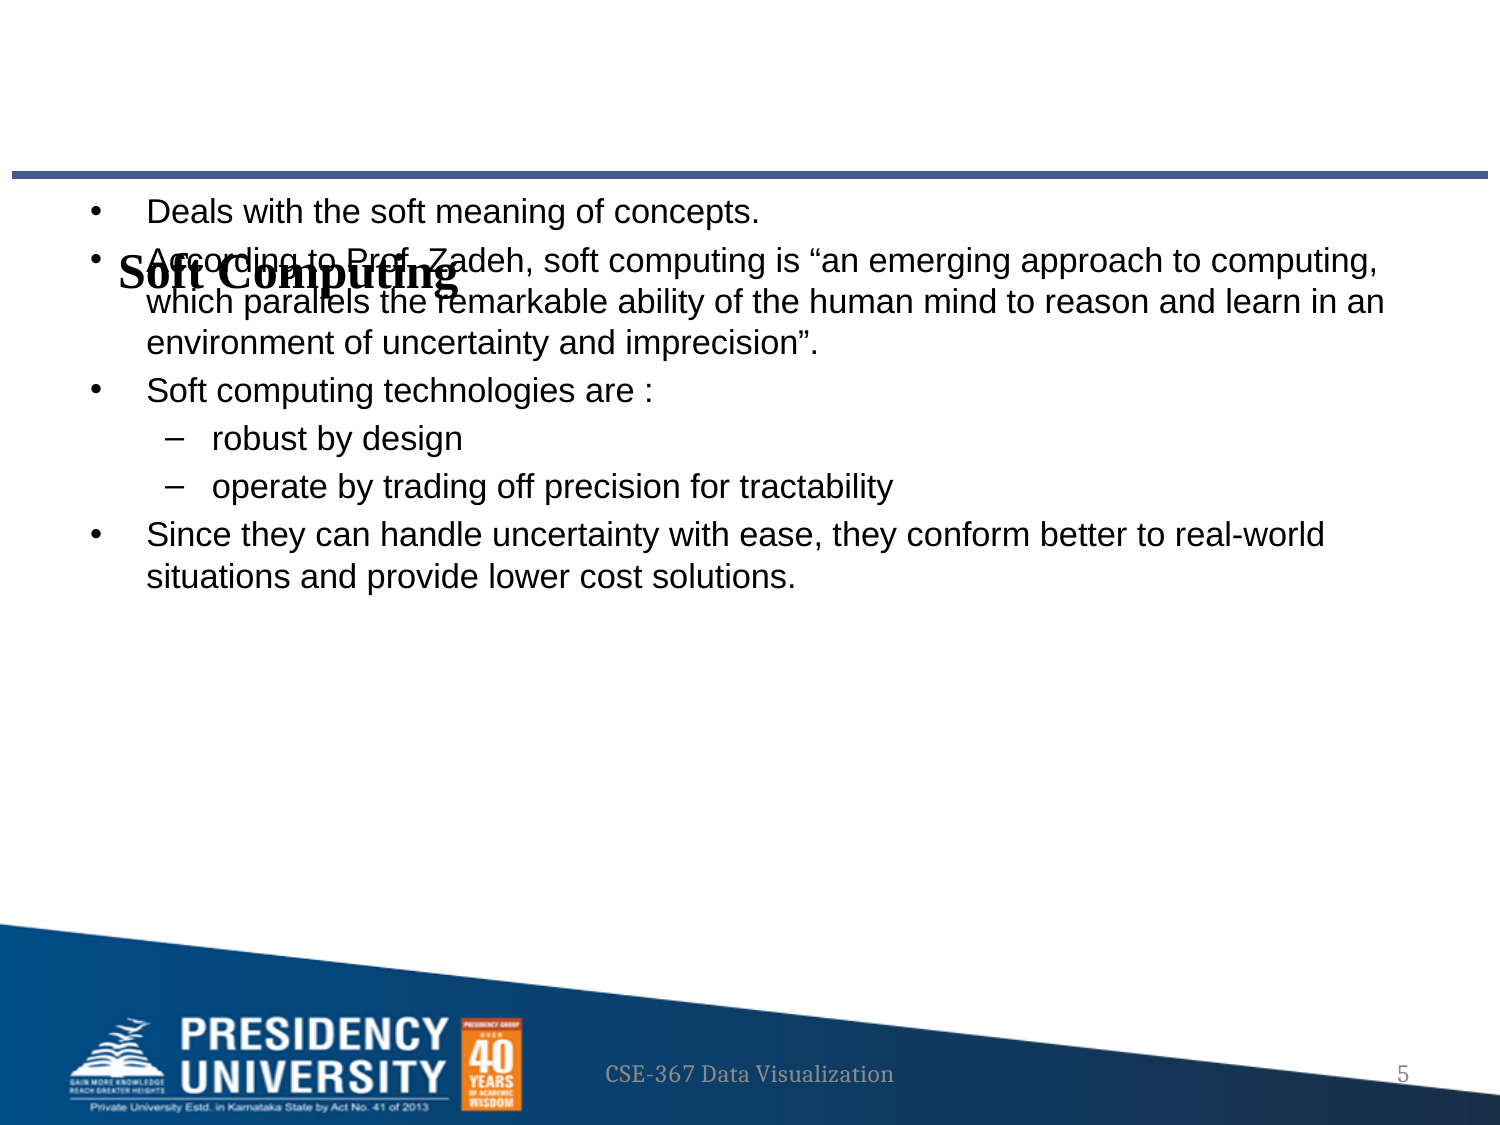

# Soft Computing
Deals with the soft meaning of concepts.
According to Prof. Zadeh, soft computing is “an emerging approach to computing, which parallels the remarkable ability of the human mind to reason and learn in an environment of uncertainty and imprecision”.
Soft computing technologies are :
robust by design
operate by trading off precision for tractability
Since they can handle uncertainty with ease, they conform better to real-world situations and provide lower cost solutions.
CSE-367 Data Visualization
5